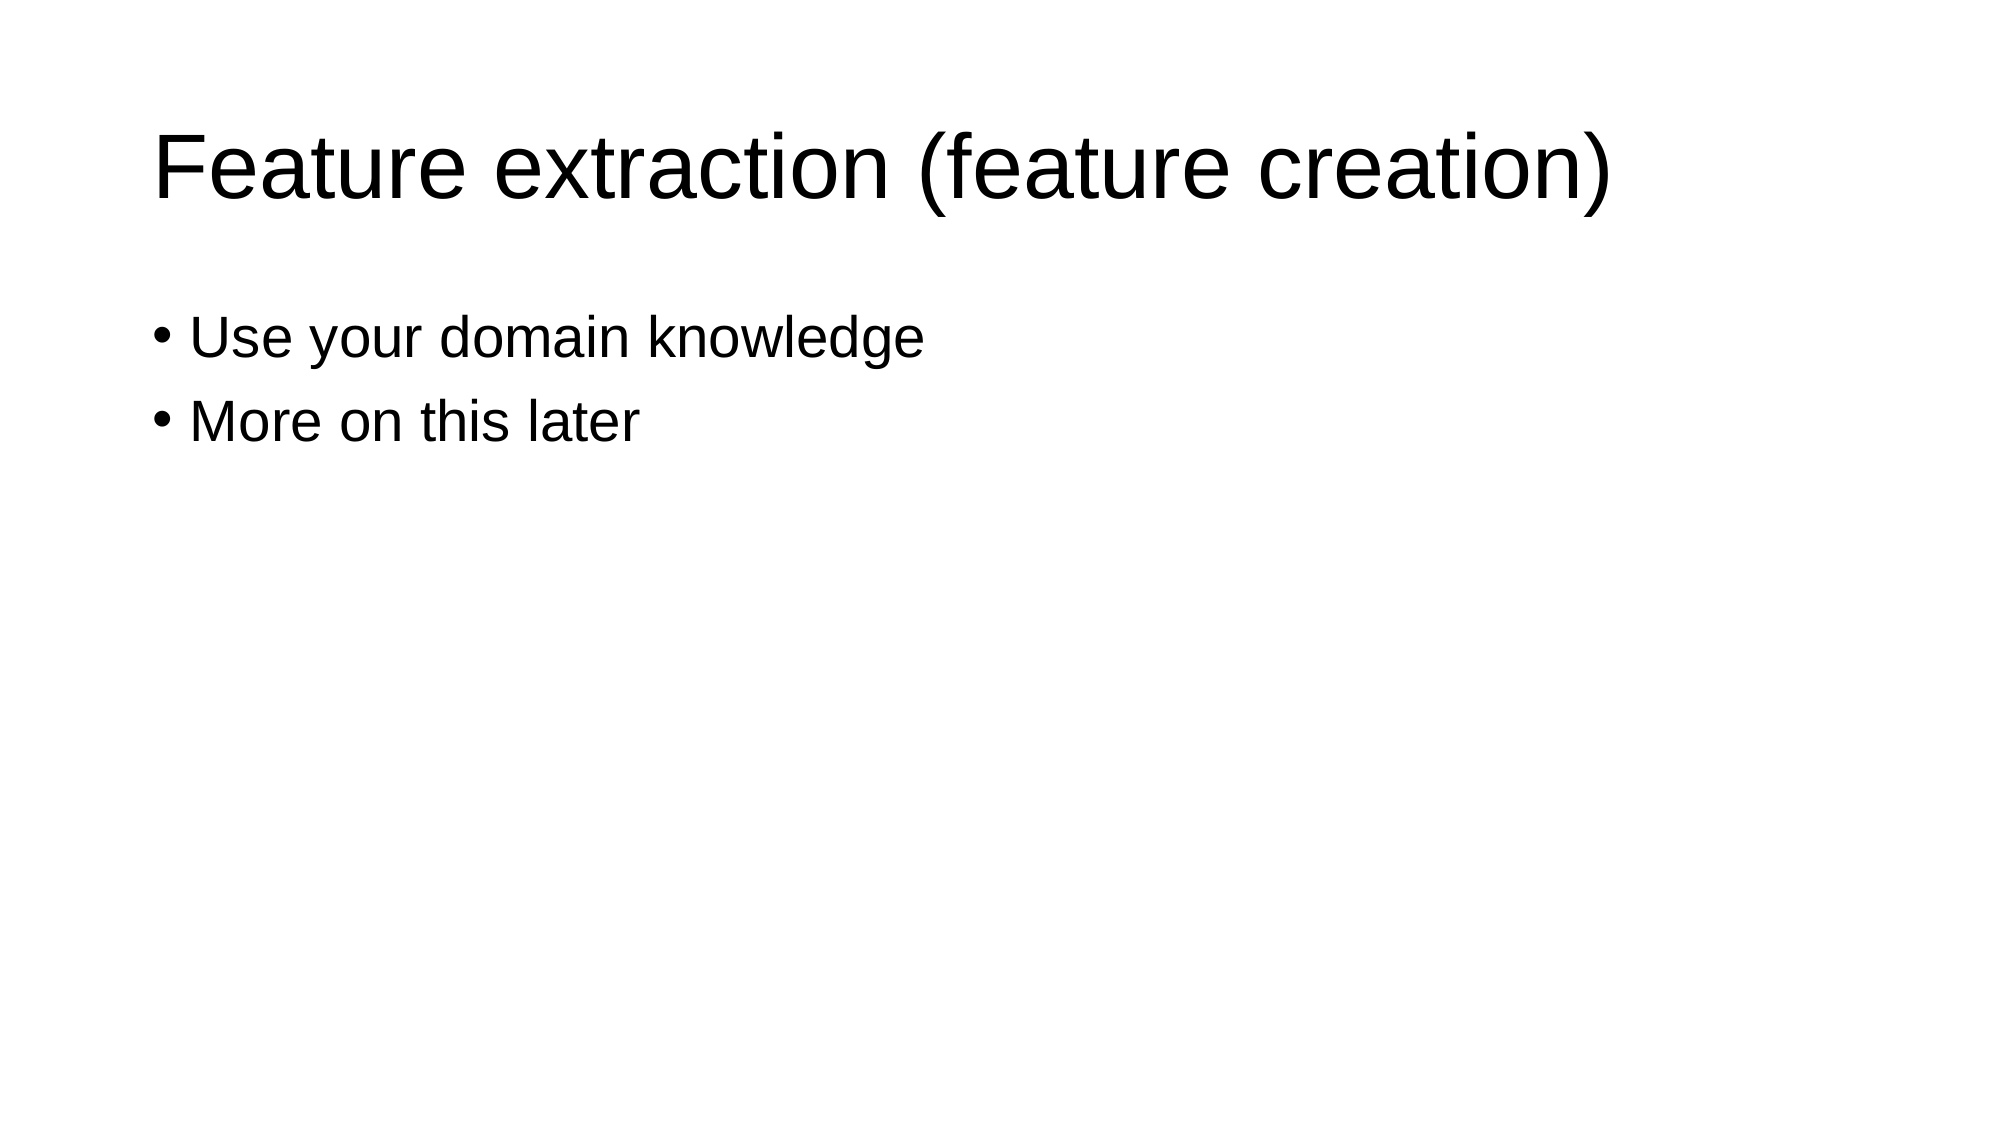

# Feature extraction (feature creation)
Use your domain knowledge
More on this later